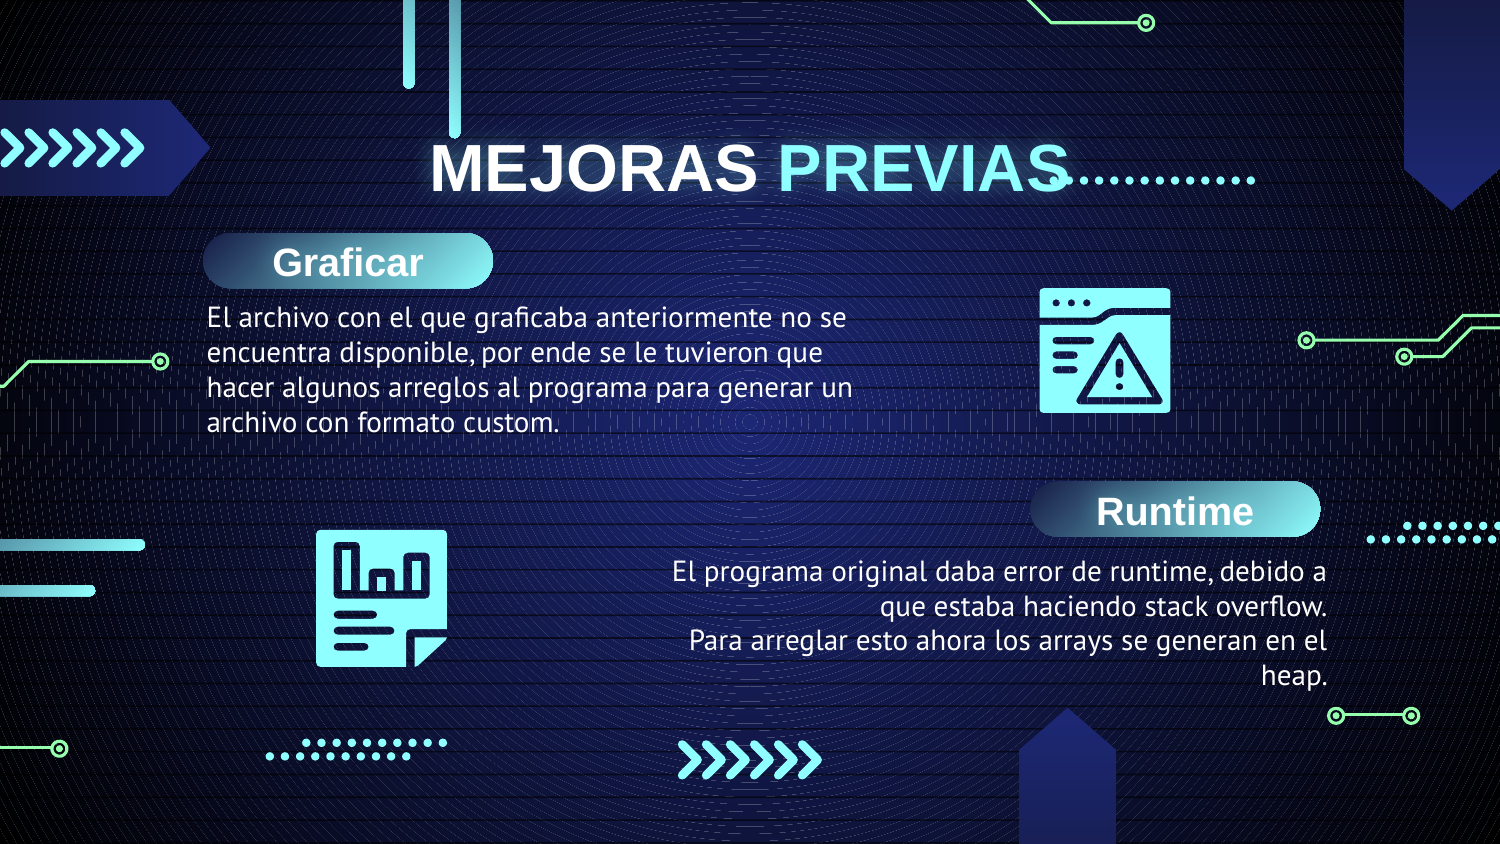

# MEJORAS PREVIAS

Graficar
El archivo con el que graficaba anteriormente no se encuentra disponible, por ende se le tuvieron que hacer algunos arreglos al programa para generar un archivo con formato custom.

Runtime

El programa original daba error de runtime, debido a que estaba haciendo stack overflow.
Para arreglar esto ahora los arrays se generan en el heap.